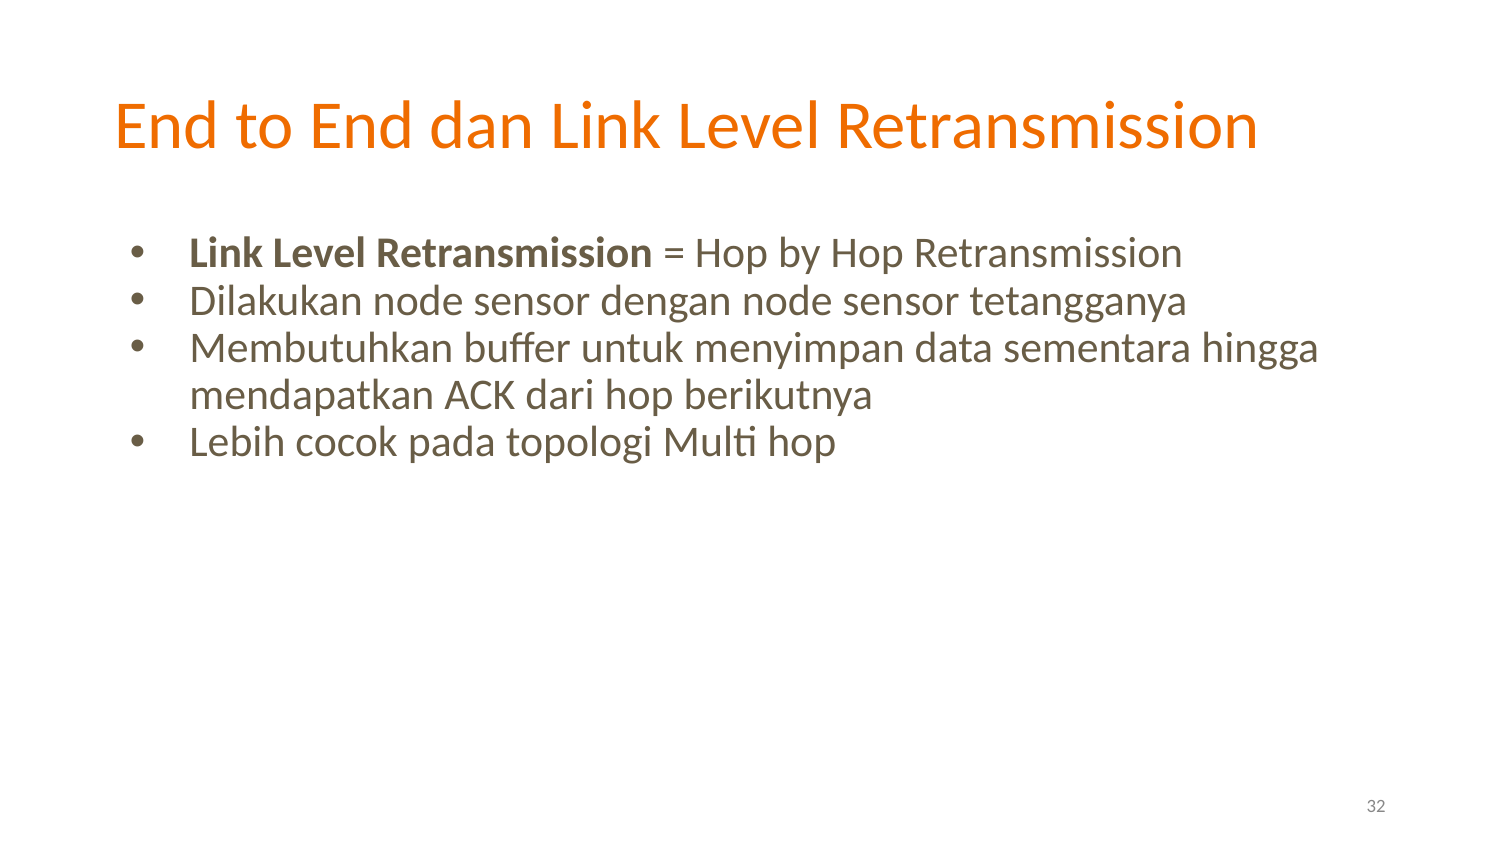

# End to End dan Link Level Retransmission
Link Level Retransmission = Hop by Hop Retransmission
Dilakukan node sensor dengan node sensor tetangganya
Membutuhkan buffer untuk menyimpan data sementara hingga mendapatkan ACK dari hop berikutnya
Lebih cocok pada topologi Multi hop
32